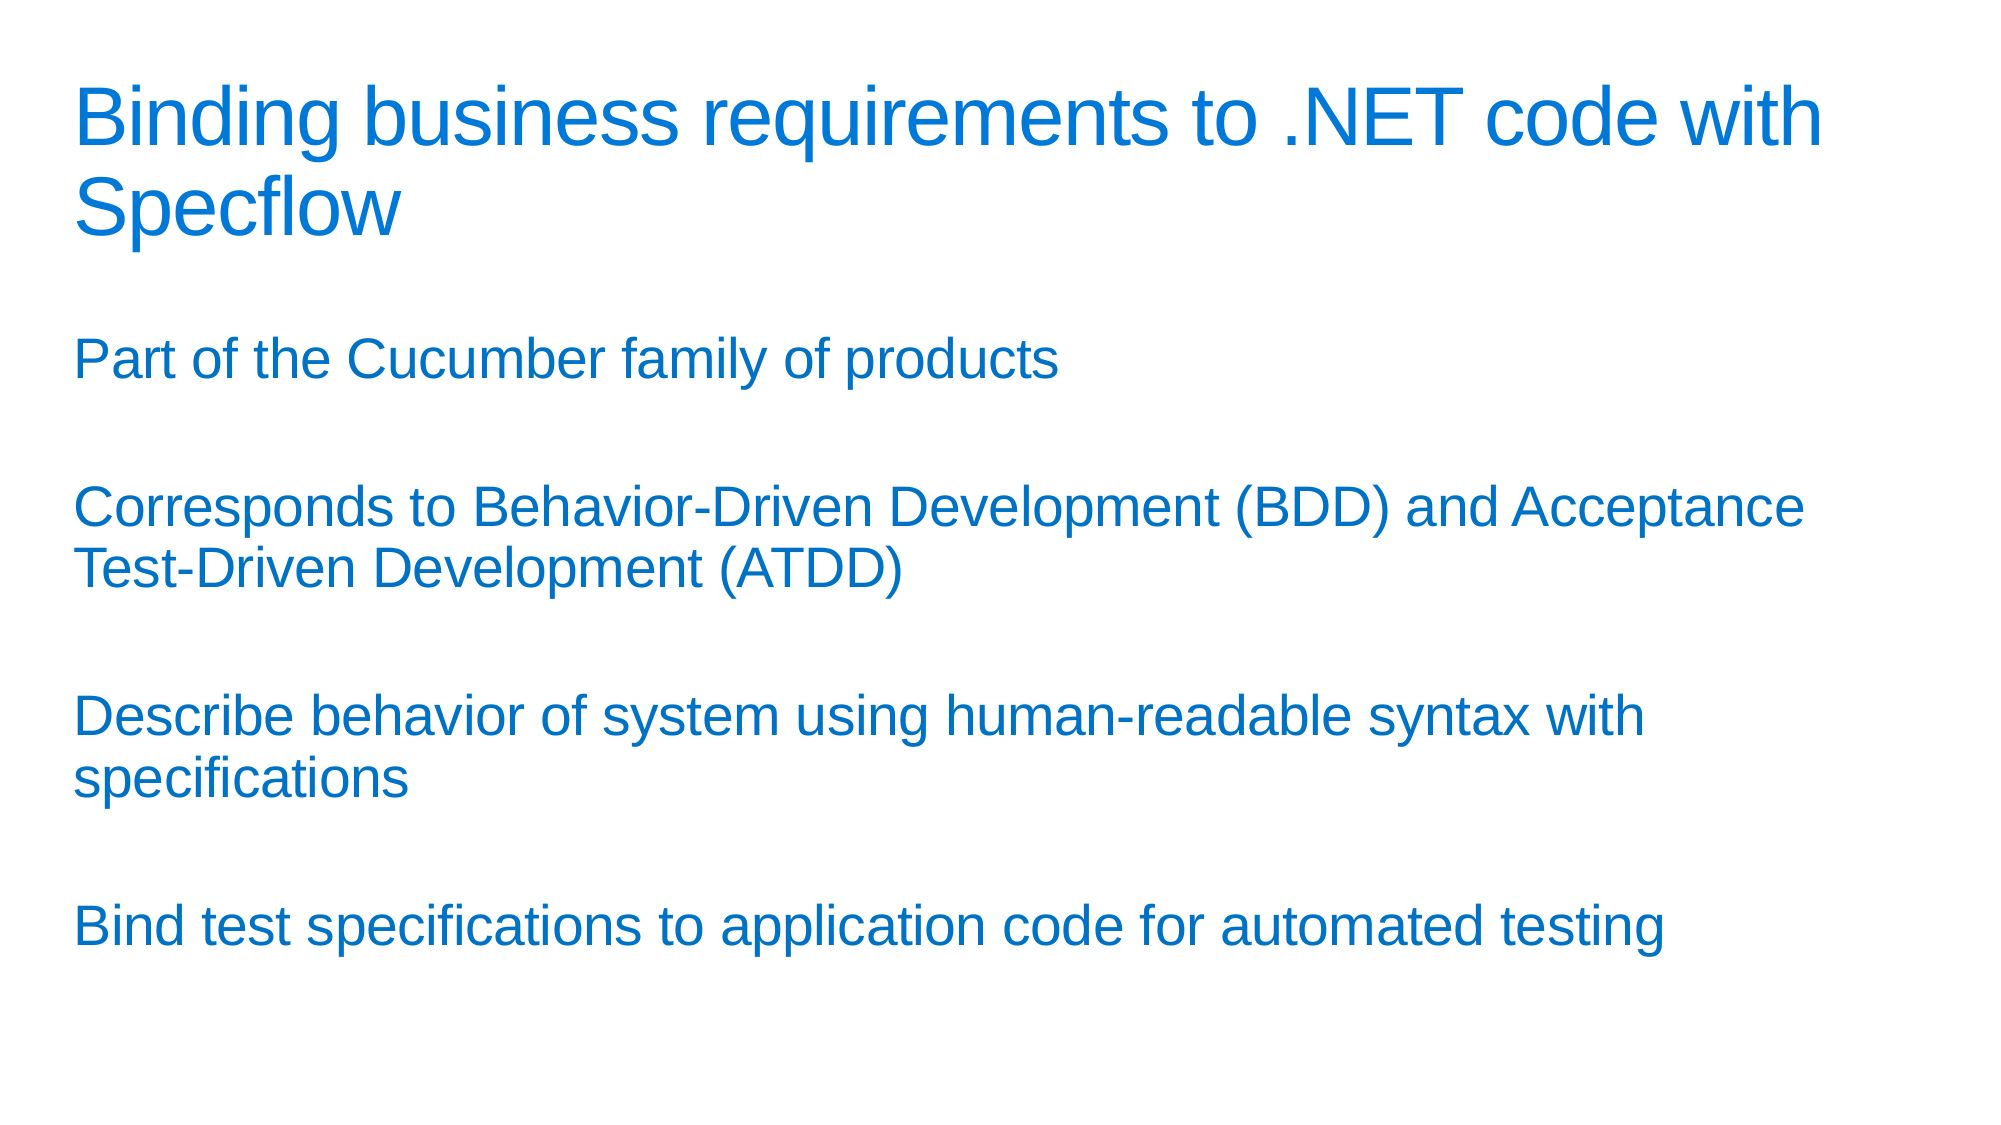

# Binding business requirements to .NET code with Specflow
Part of the Cucumber family of products

Corresponds to Behavior-Driven Development (BDD) and Acceptance Test-Driven Development (ATDD)

Describe behavior of system using human-readable syntax with specifications

Bind test specifications to application code for automated testing